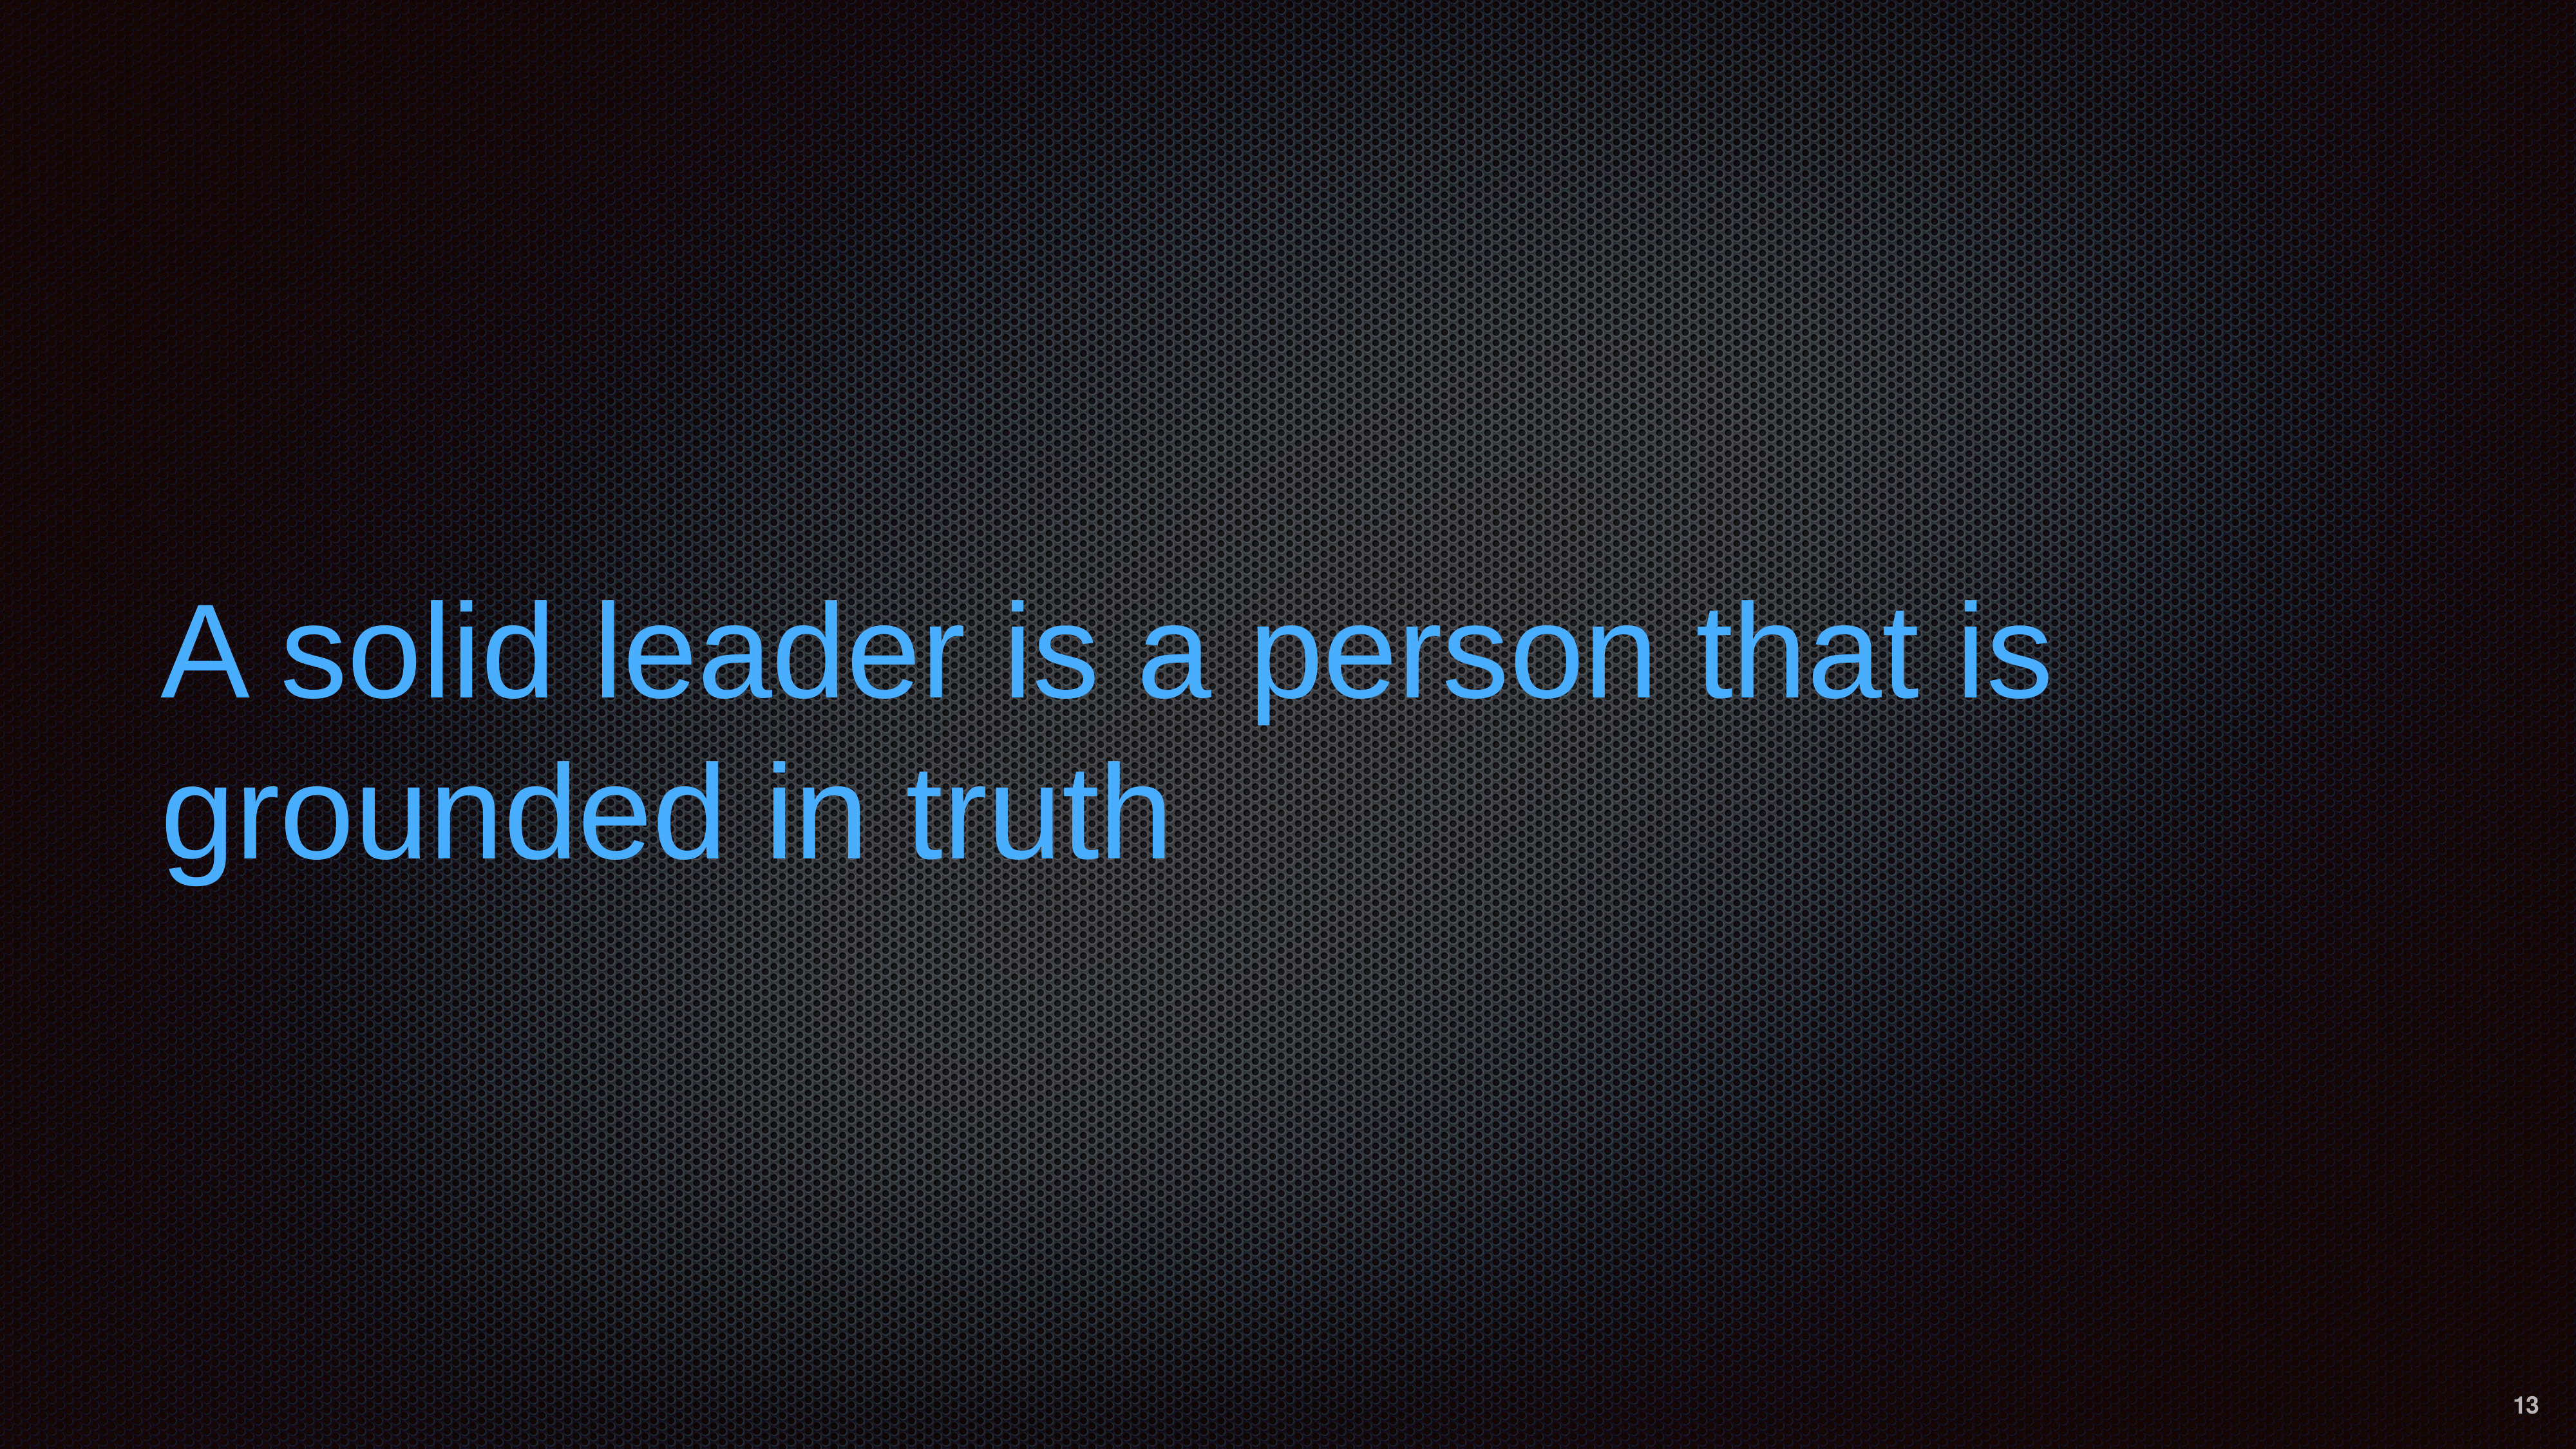

# A solid leader is a person that is grounded in truth
13